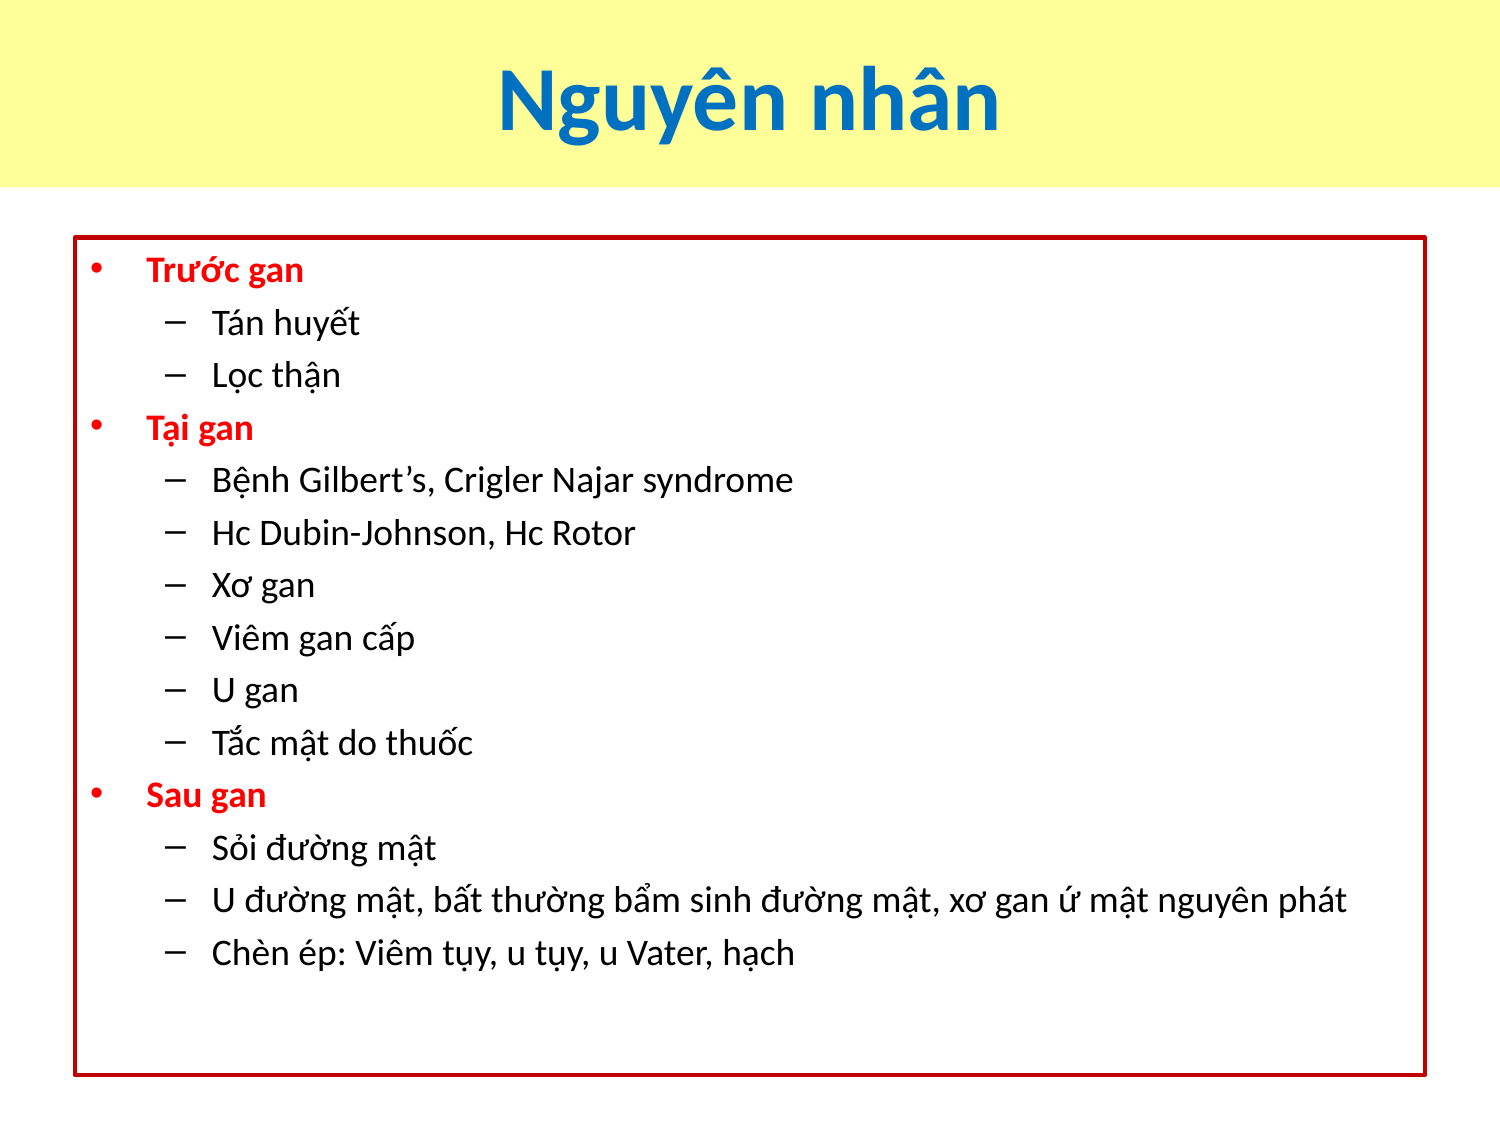

# Nguyên nhân
Trước gan
Tán huyết
Lọc thận
Tại gan
Bệnh Gilbert’s, Crigler Najar syndrome
Hc Dubin-Johnson, Hc Rotor
Xơ gan
Viêm gan cấp
U gan
Tắc mật do thuốc
Sau gan
Sỏi đường mật
U đường mật, bất thường bẩm sinh đường mật, xơ gan ứ mật nguyên phát
Chèn ép: Viêm tụy, u tụy, u Vater, hạch